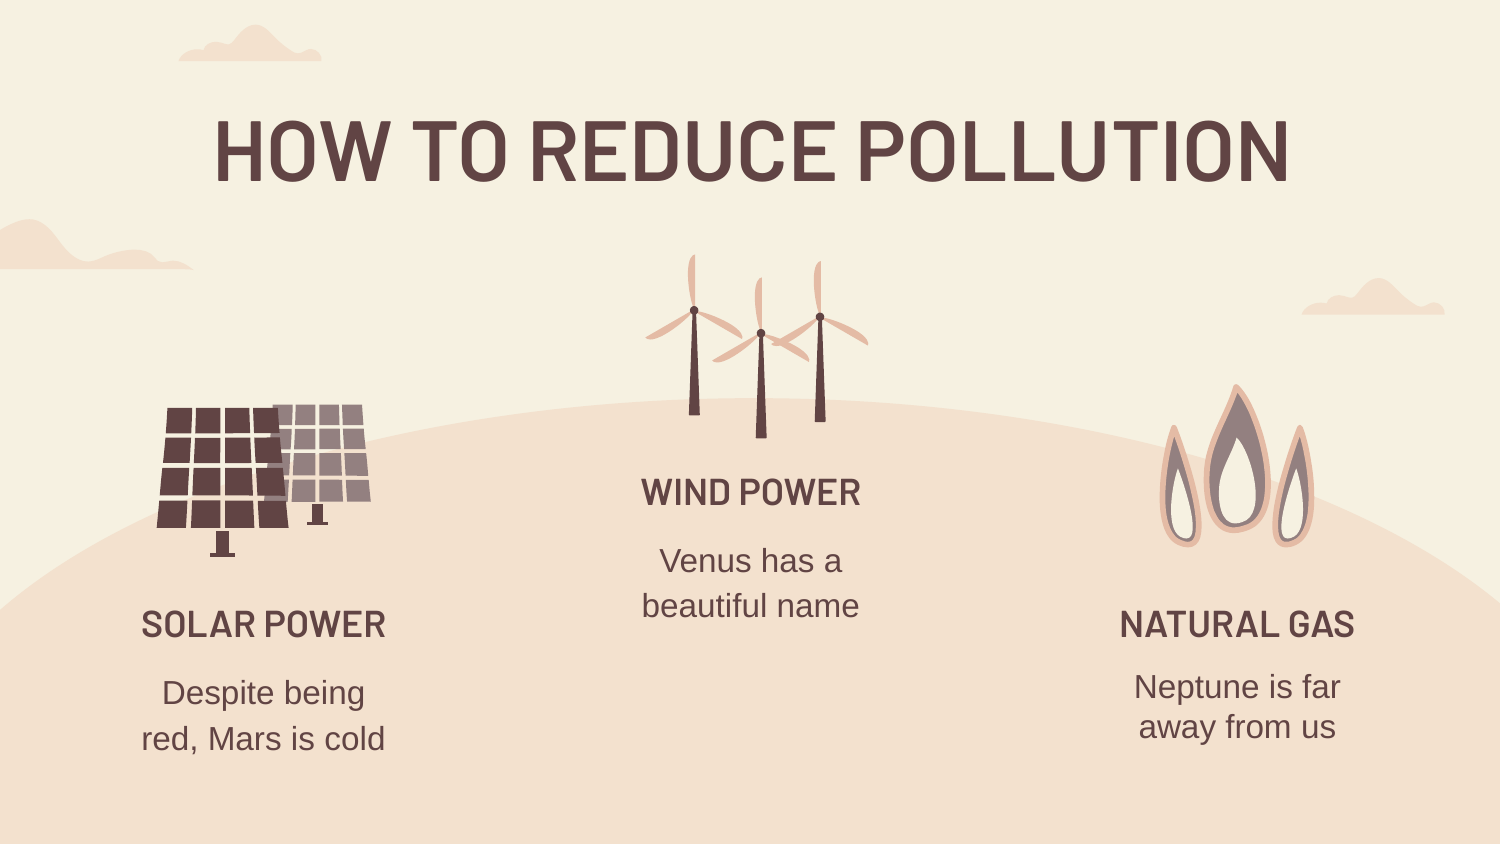

# HOW TO REDUCE POLLUTION

WIND POWER
Venus has a beautiful name
SOLAR POWER
NATURAL GAS
Despite being red, Mars is cold
Neptune is far away from us